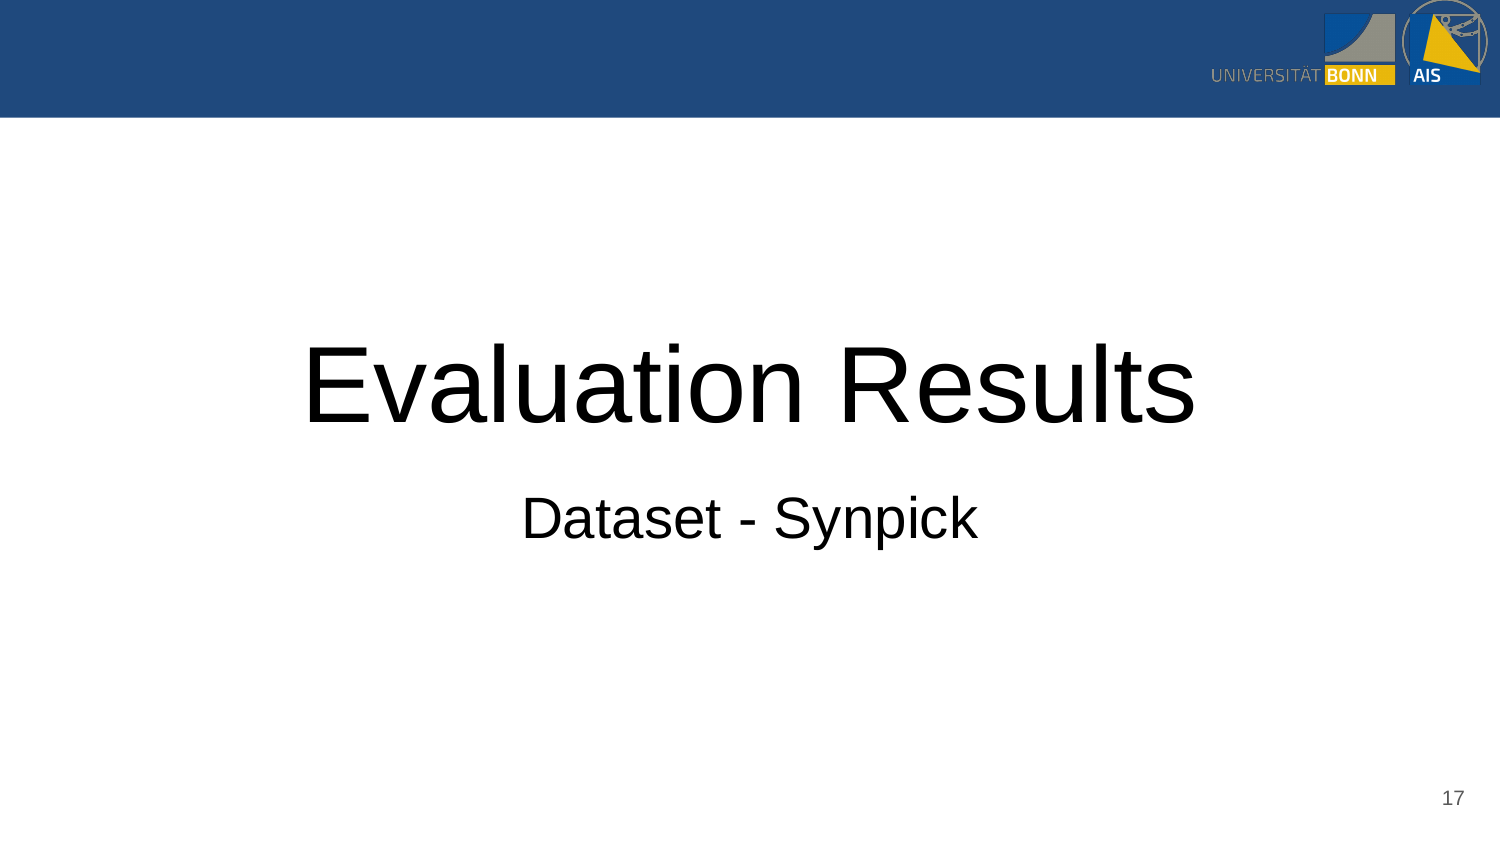

# Evaluation Results
Dataset - Synpick
17